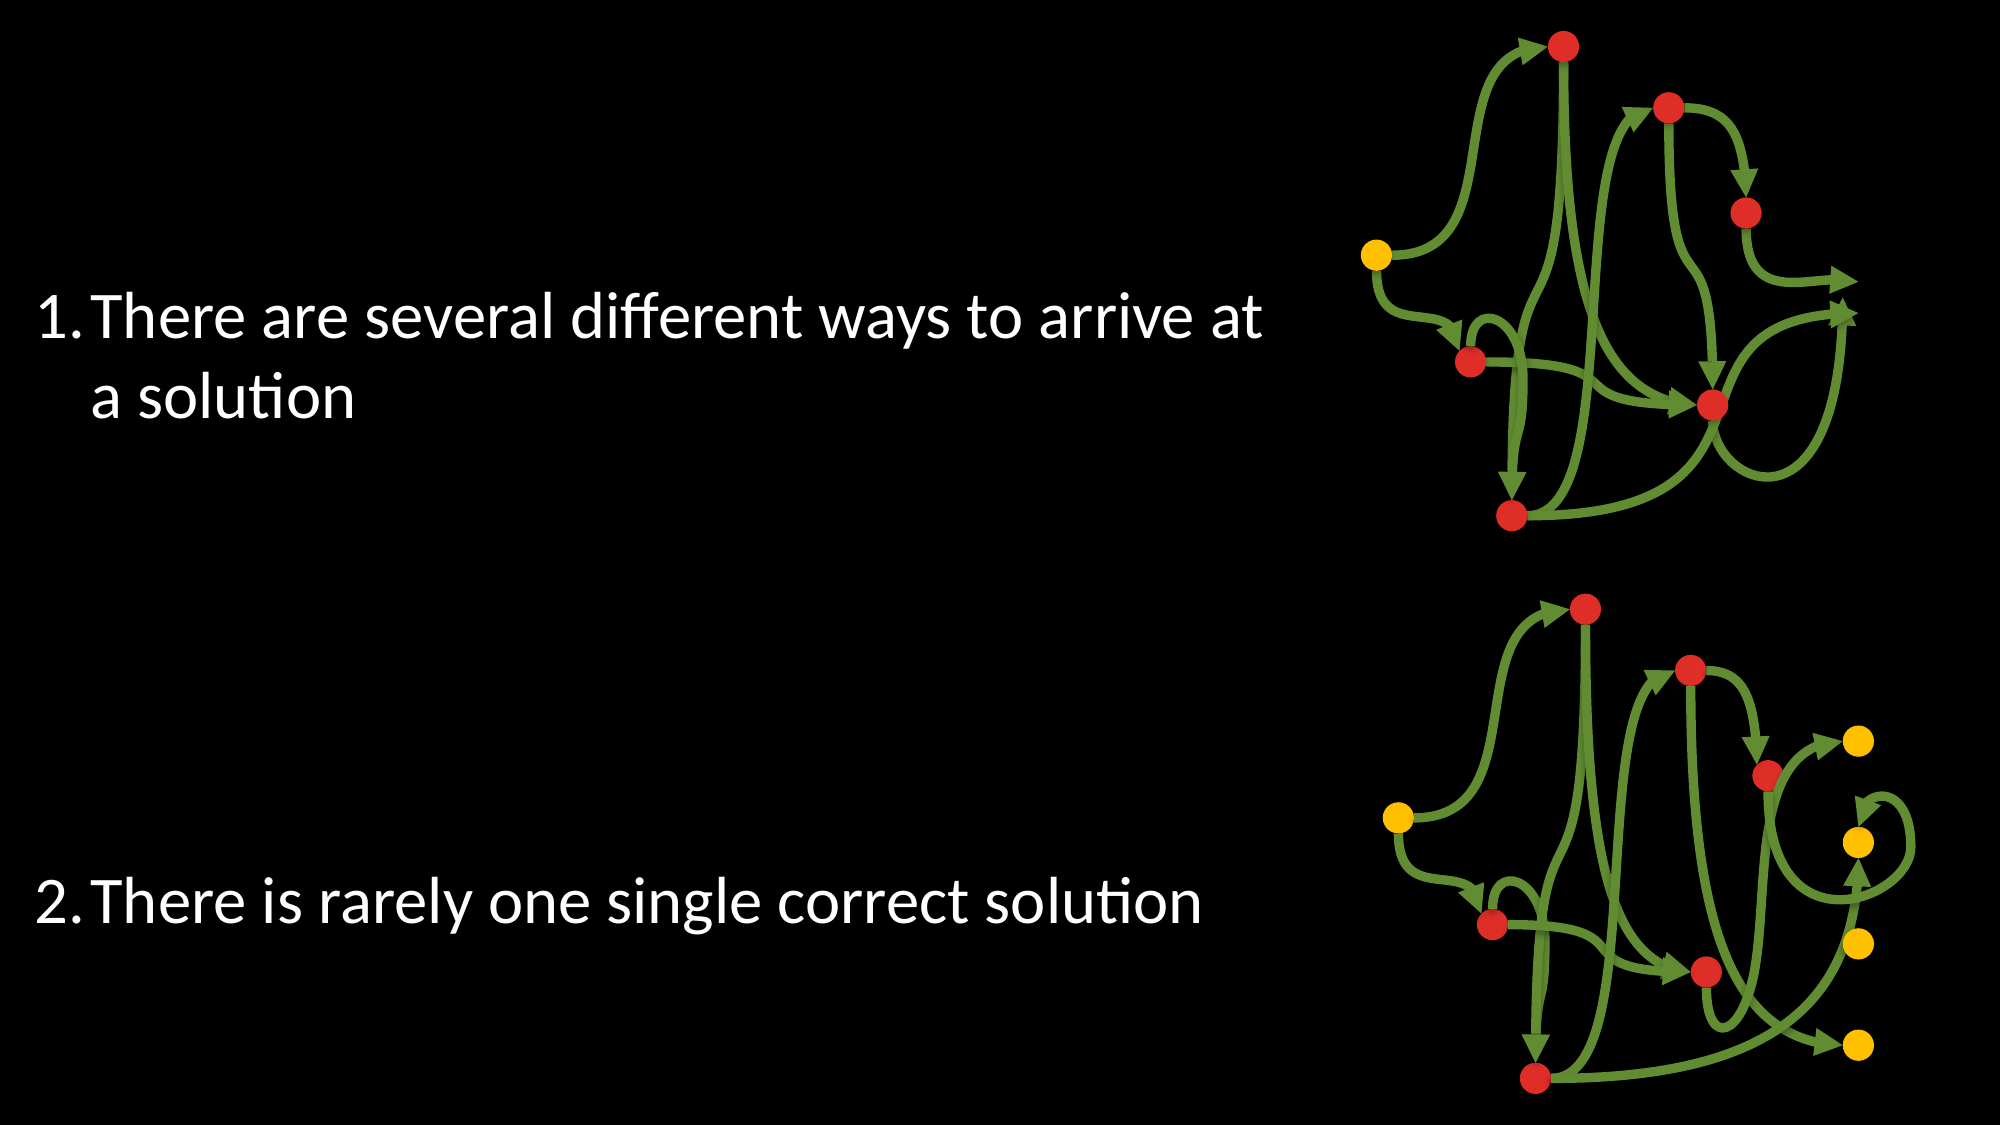

There are several different ways to arrive at a solution
There is rarely one single correct solution